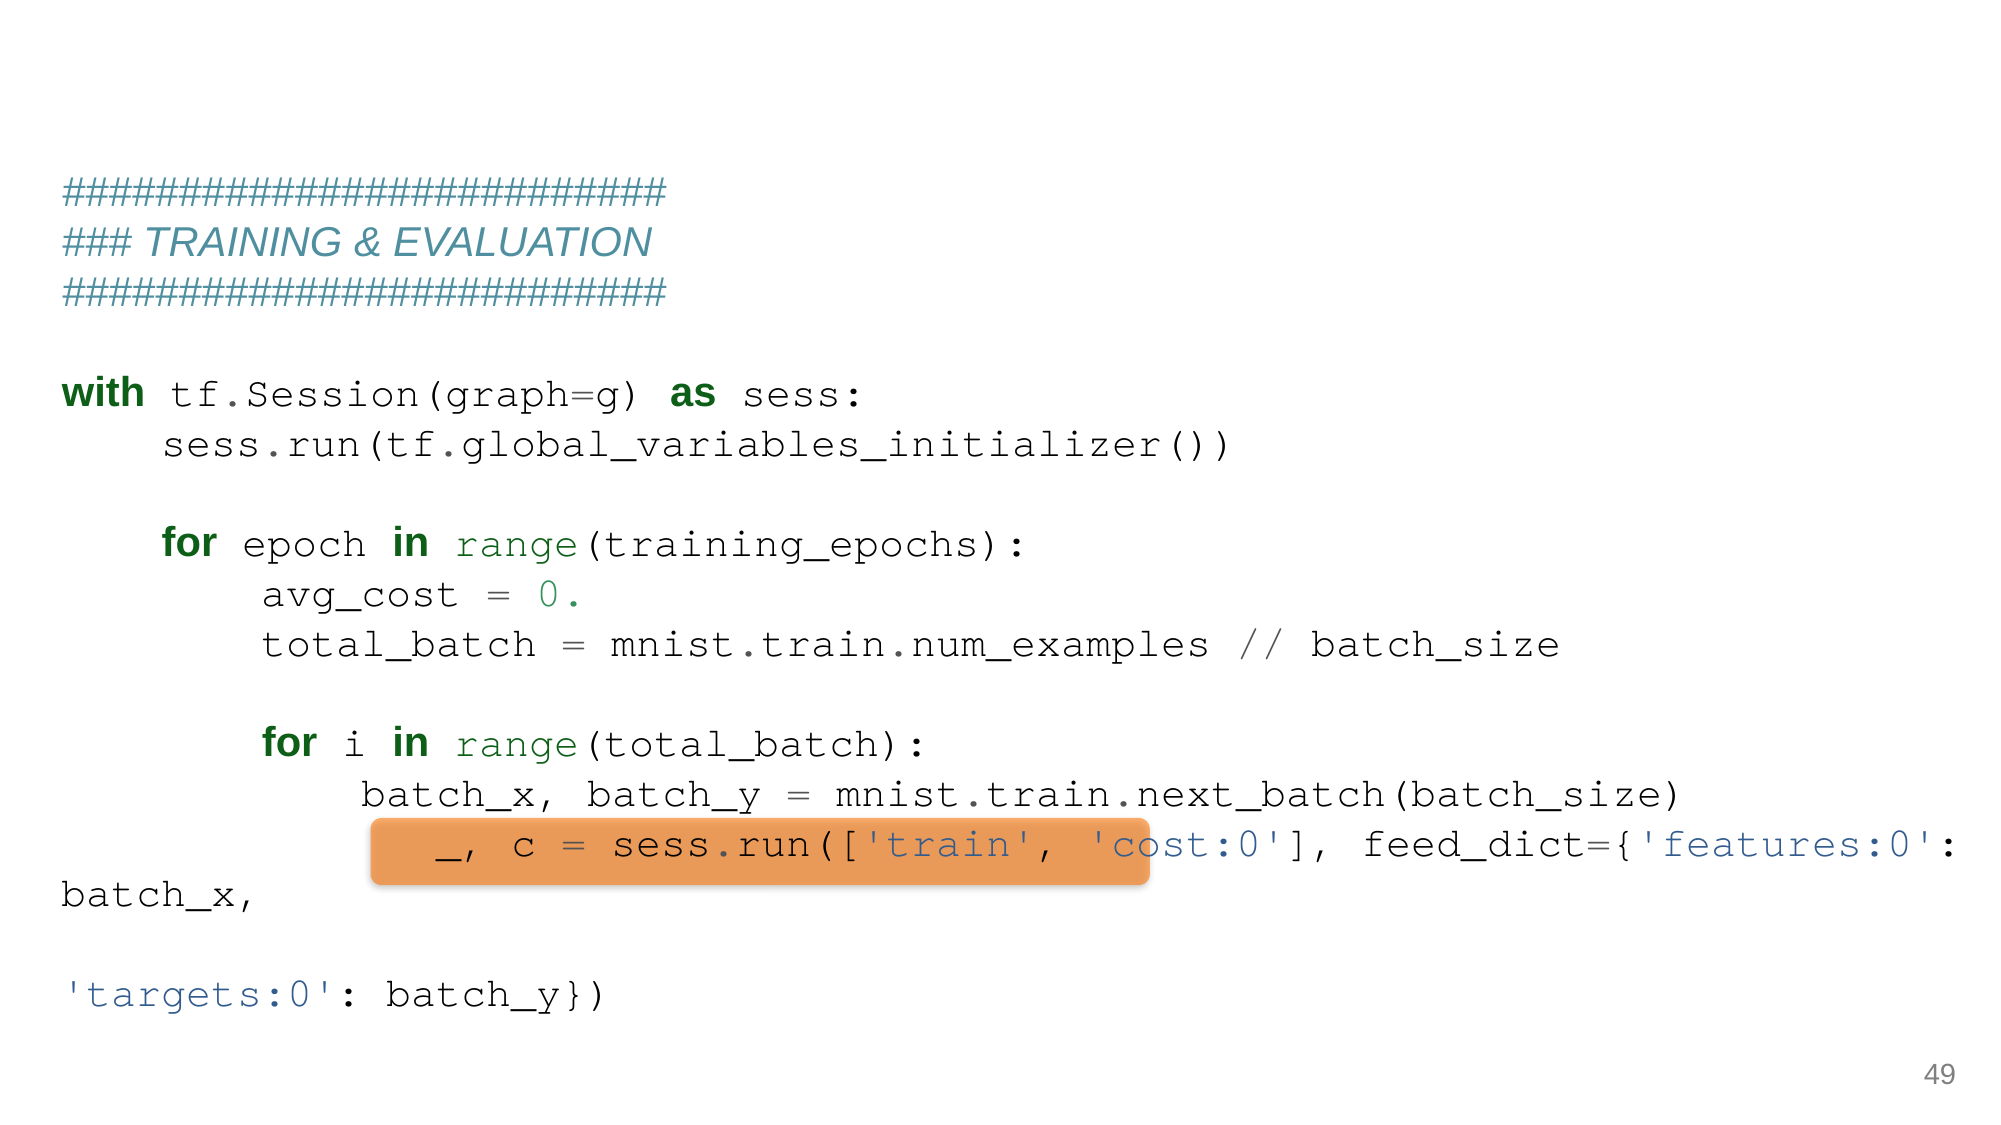

##########################
### TRAINING & EVALUATION
##########################

with tf.Session(graph=g) as sess:
    sess.run(tf.global_variables_initializer())

    for epoch in range(training_epochs):
        avg_cost = 0.
        total_batch = mnist.train.num_examples // batch_size

        for i in range(total_batch):
            batch_x, batch_y = mnist.train.next_batch(batch_size)
               _, c = sess.run(['train', 'cost:0'], feed_dict={'features:0': batch_x,
                                                                 'targets:0': batch_y})

49